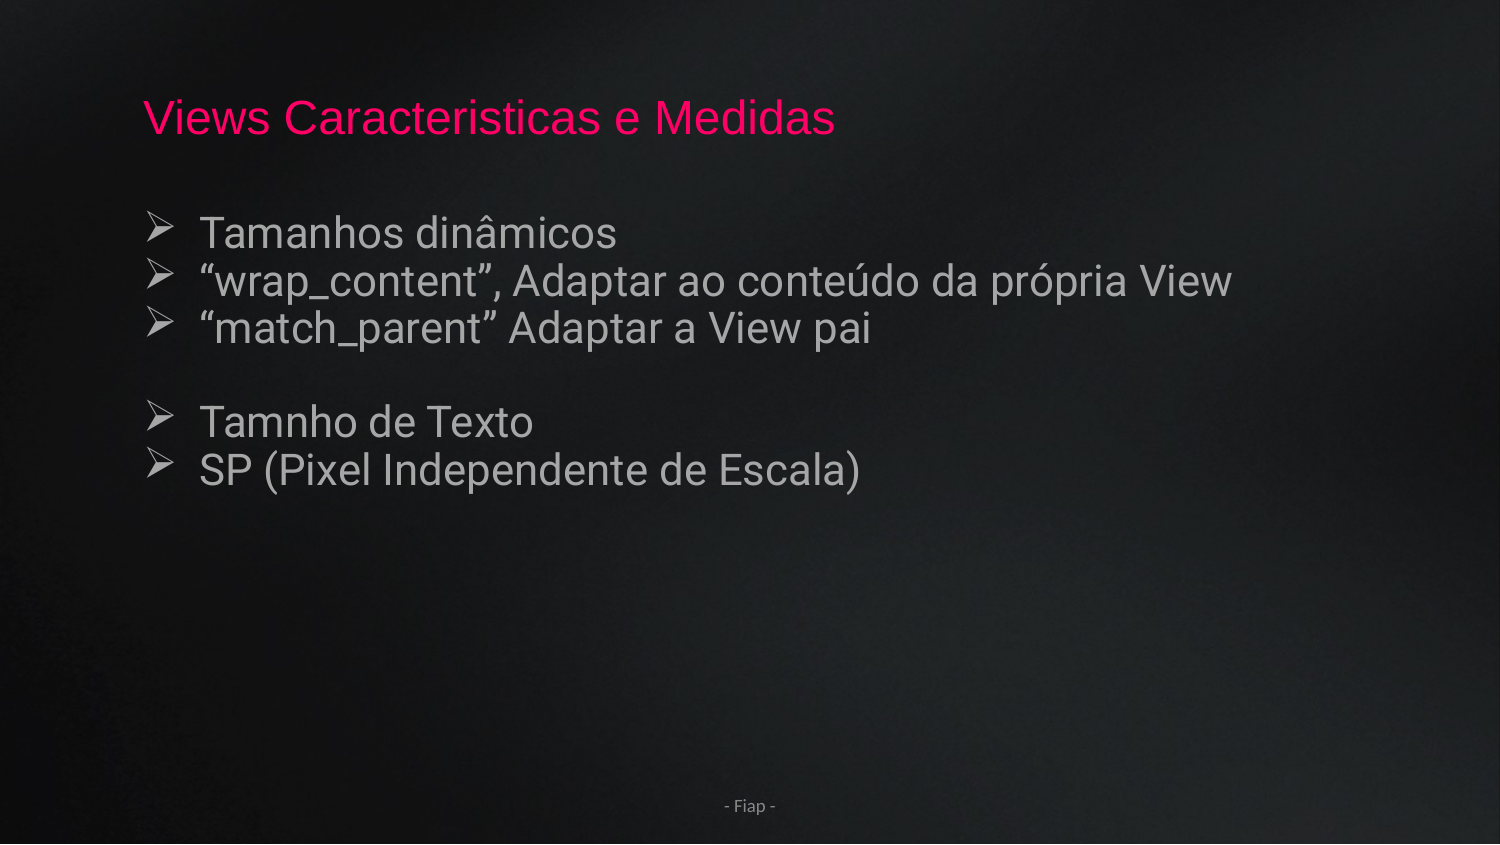

# Views Caracteristicas e Medidas
Tamanhos dinâmicos
“wrap_content”, Adaptar ao conteúdo da própria View
“match_parent” Adaptar a View pai

Tamnho de Texto
SP (Pixel Independente de Escala)
- Fiap -